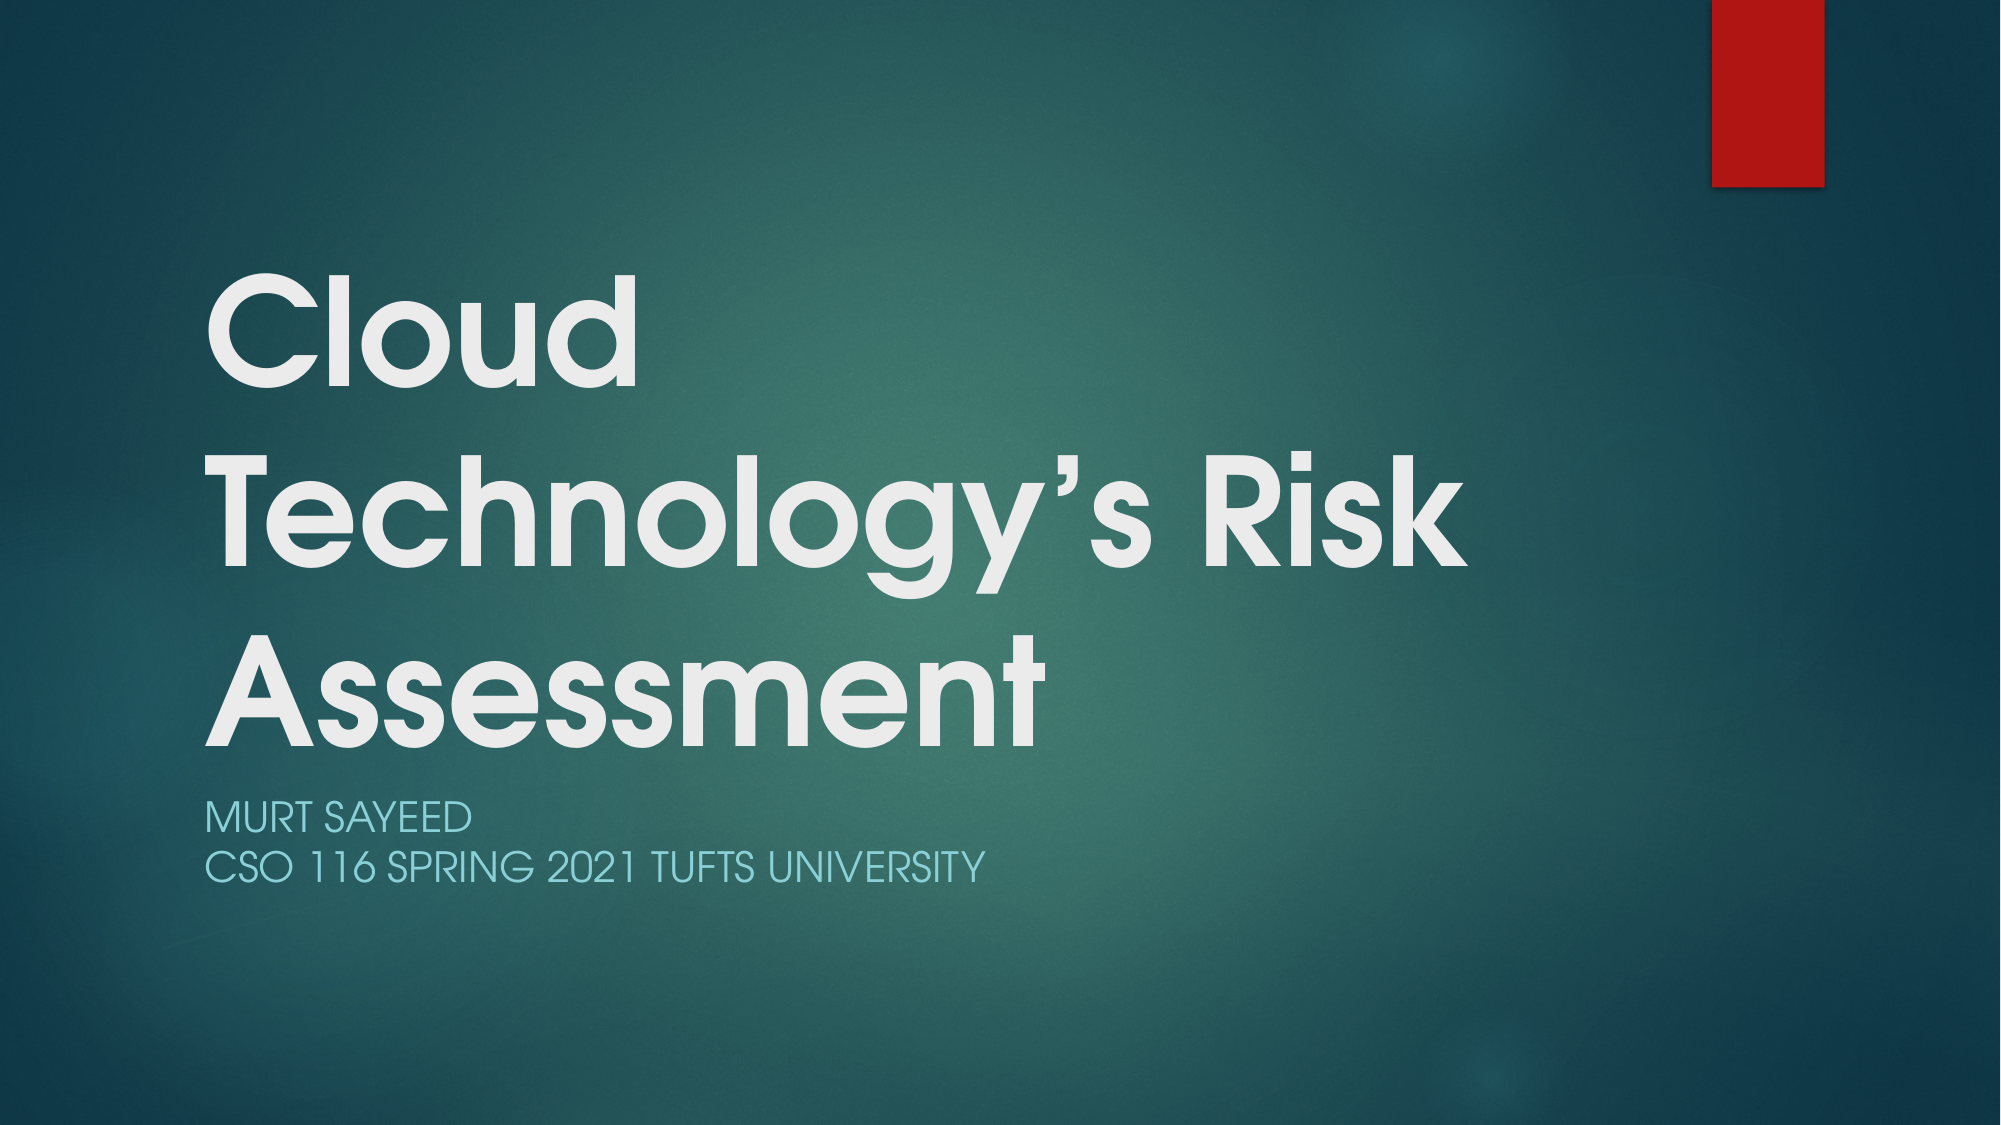

# Cloud Technology’s Risk Assessment
Murt Sayeed
CSO 116 Spring 2021 Tufts University